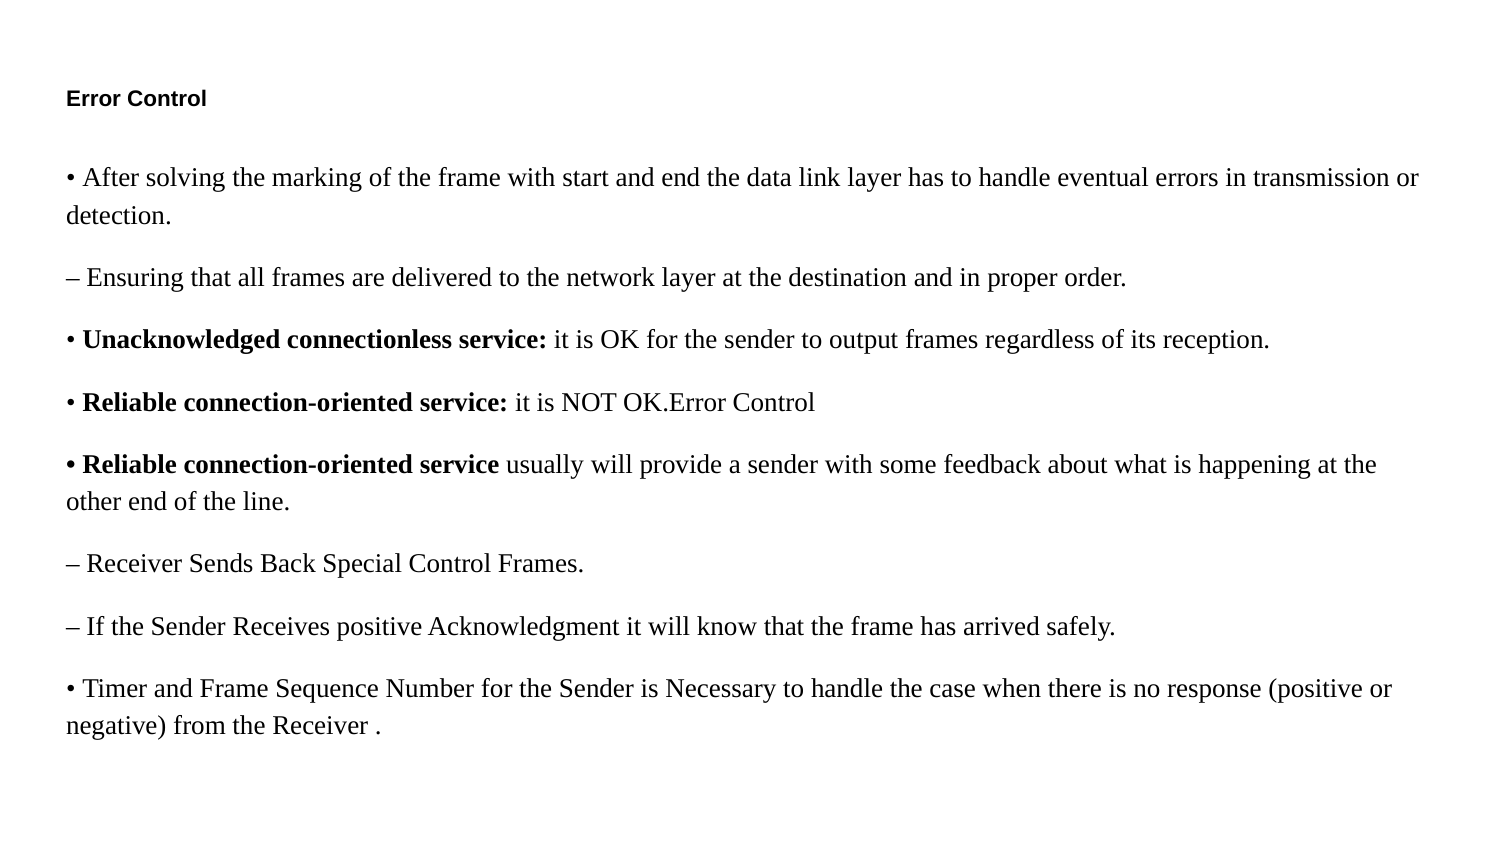

# Error Control
• After solving the marking of the frame with start and end the data link layer has to handle eventual errors in transmission or detection.
– Ensuring that all frames are delivered to the network layer at the destination and in proper order.
• Unacknowledged connectionless service: it is OK for the sender to output frames regardless of its reception.
• Reliable connection-oriented service: it is NOT OK.Error Control
• Reliable connection-oriented service usually will provide a sender with some feedback about what is happening at the  other end of the line.
– Receiver Sends Back Special Control Frames.
– If the Sender Receives positive Acknowledgment it will know that the frame has arrived safely.
• Timer and Frame Sequence Number for the Sender is Necessary to handle the case when there is no response (positive or negative) from the Receiver .